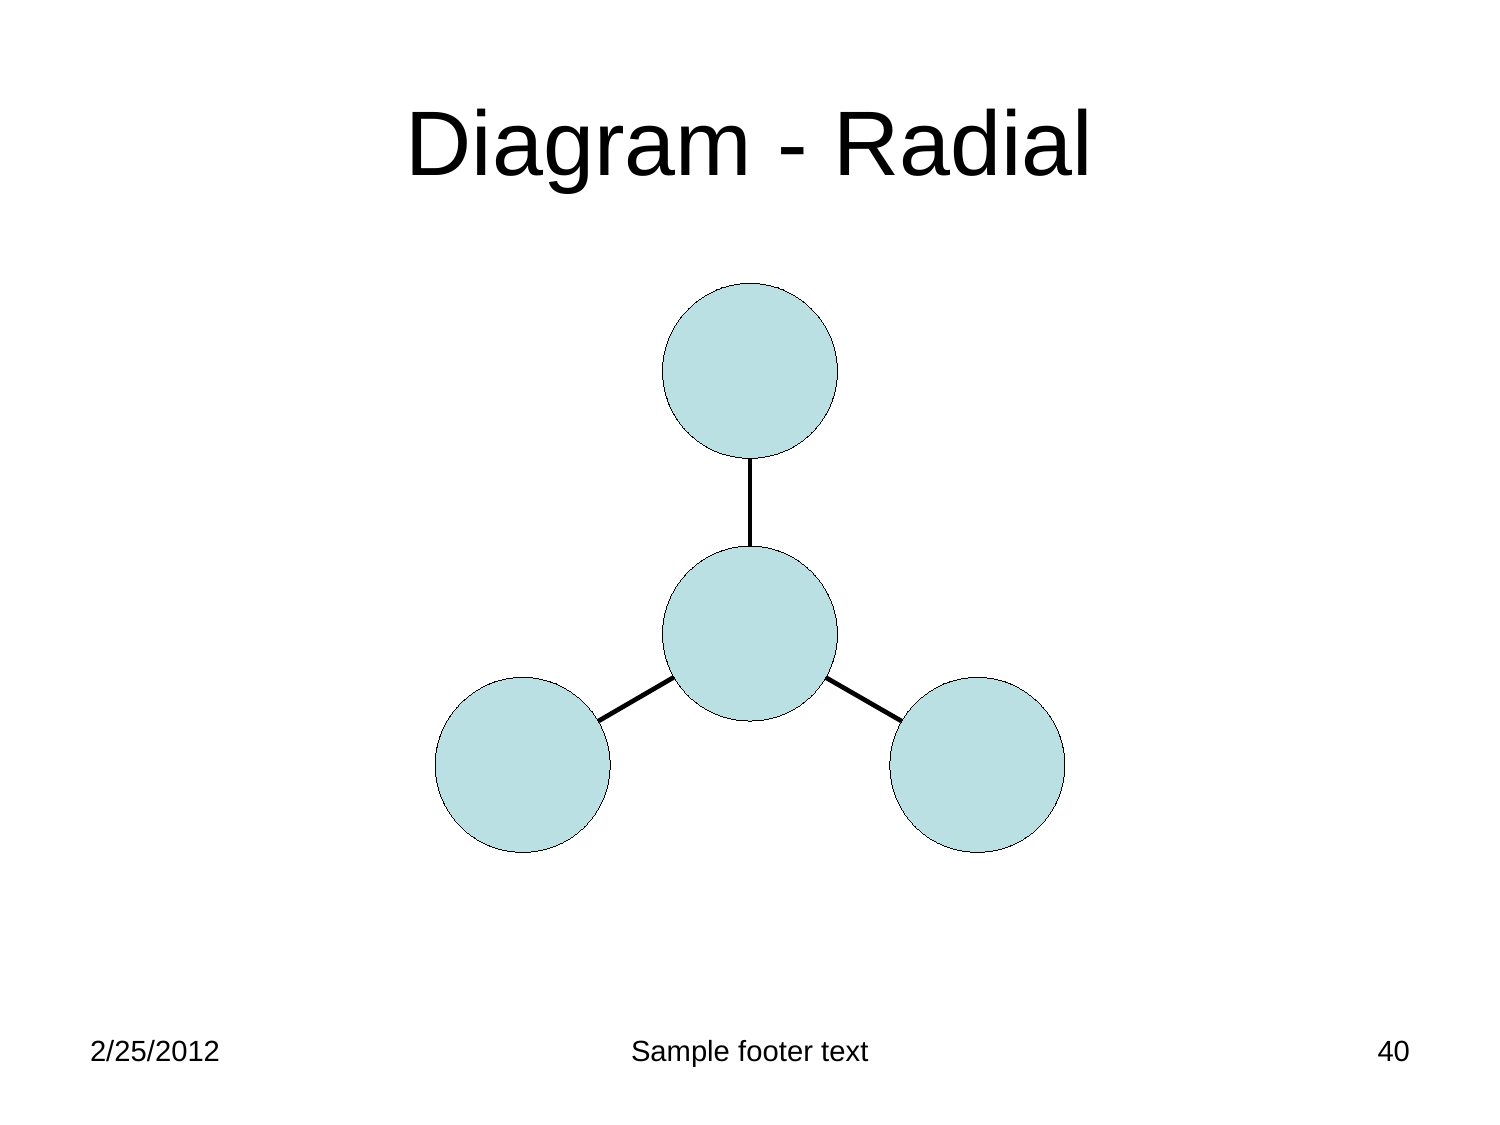

# Diagram - Radial
2/25/2012
Sample footer text
40